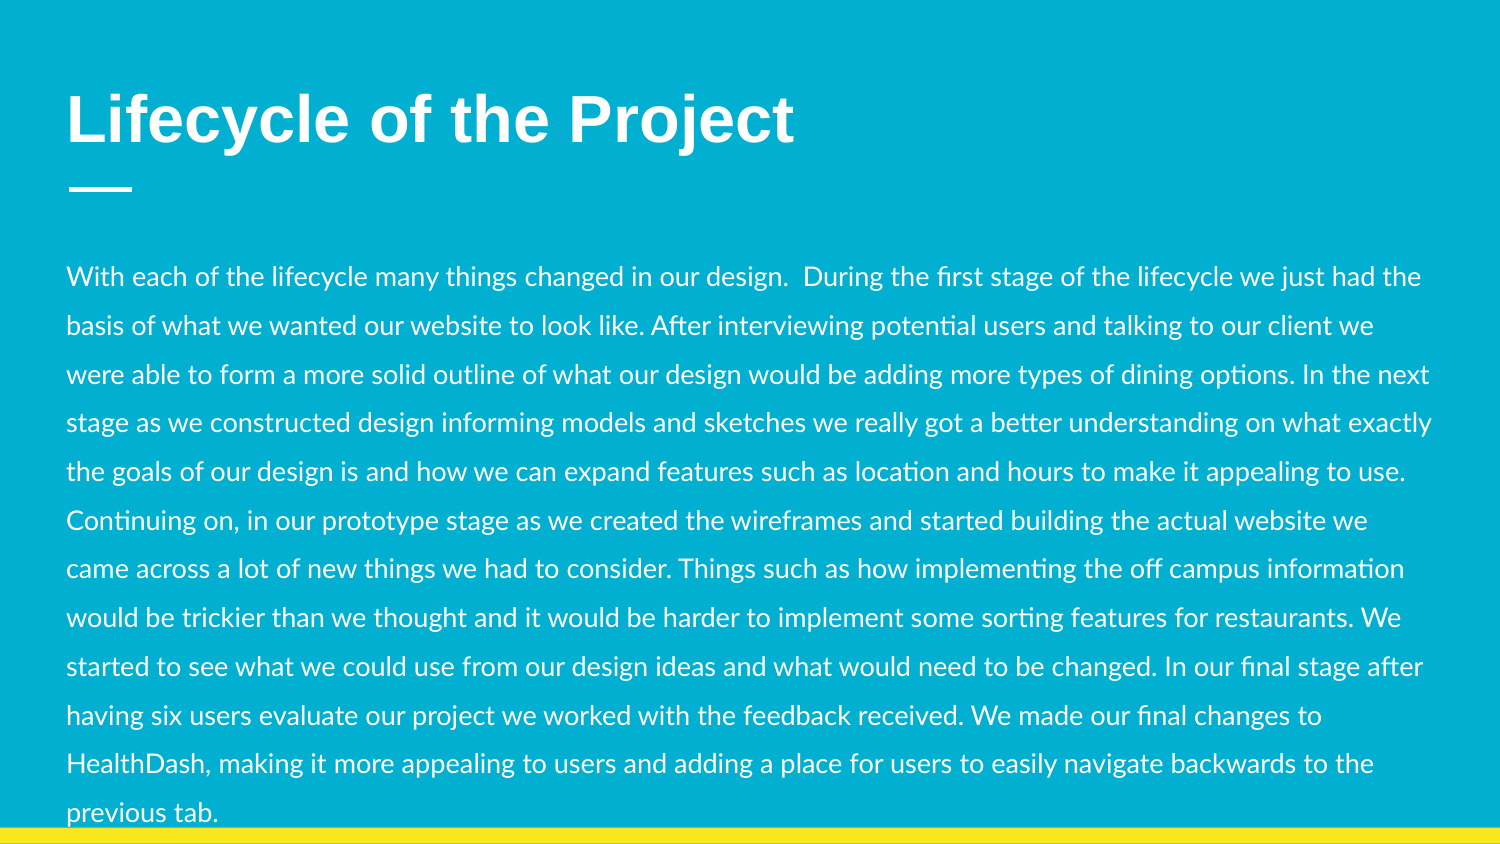

# Lifecycle of the Project
With each of the lifecycle many things changed in our design.  During the first stage of the lifecycle we just had the basis of what we wanted our website to look like. After interviewing potential users and talking to our client we were able to form a more solid outline of what our design would be adding more types of dining options. In the next stage as we constructed design informing models and sketches we really got a better understanding on what exactly the goals of our design is and how we can expand features such as location and hours to make it appealing to use. Continuing on, in our prototype stage as we created the wireframes and started building the actual website we came across a lot of new things we had to consider. Things such as how implementing the off campus information would be trickier than we thought and it would be harder to implement some sorting features for restaurants. We started to see what we could use from our design ideas and what would need to be changed. In our final stage after having six users evaluate our project we worked with the feedback received. We made our final changes to HealthDash, making it more appealing to users and adding a place for users to easily navigate backwards to the previous tab.